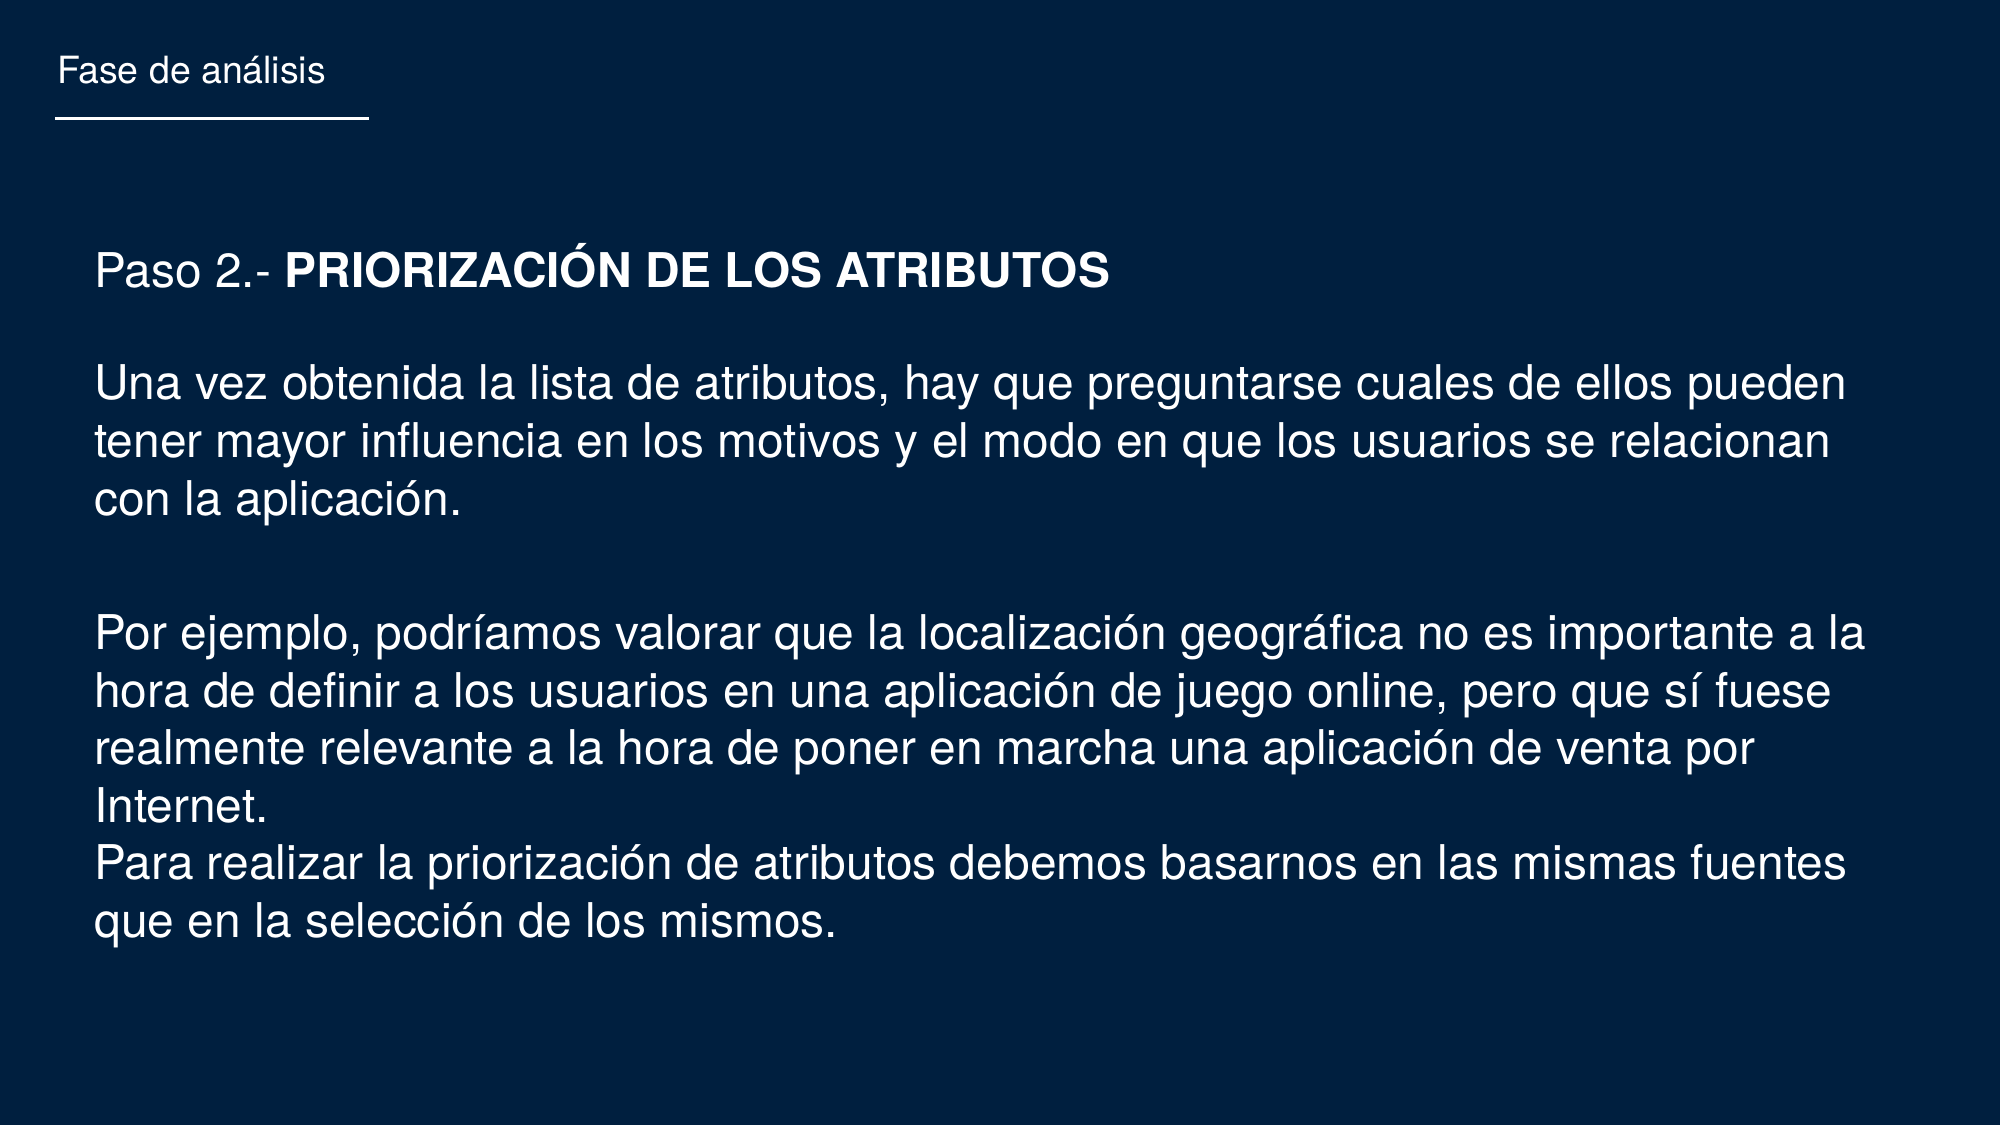

Fase de análisis

Paso 2.- PRIORIZACIÓN DE LOS ATRIBUTOS

Una vez obtenida la lista de atributos, hay que preguntarse cuales de ellos pueden tener mayor influencia en los motivos y el modo en que los usuarios se relacionan con la aplicación.

Por ejemplo, podríamos valorar que la localización geográfica no es importante a la hora de definir a los usuarios en una aplicación de juego online, pero que sí fuese realmente relevante a la hora de poner en marcha una aplicación de venta por Internet.
Para realizar la priorización de atributos debemos basarnos en las mismas fuentes que en la selección de los mismos.